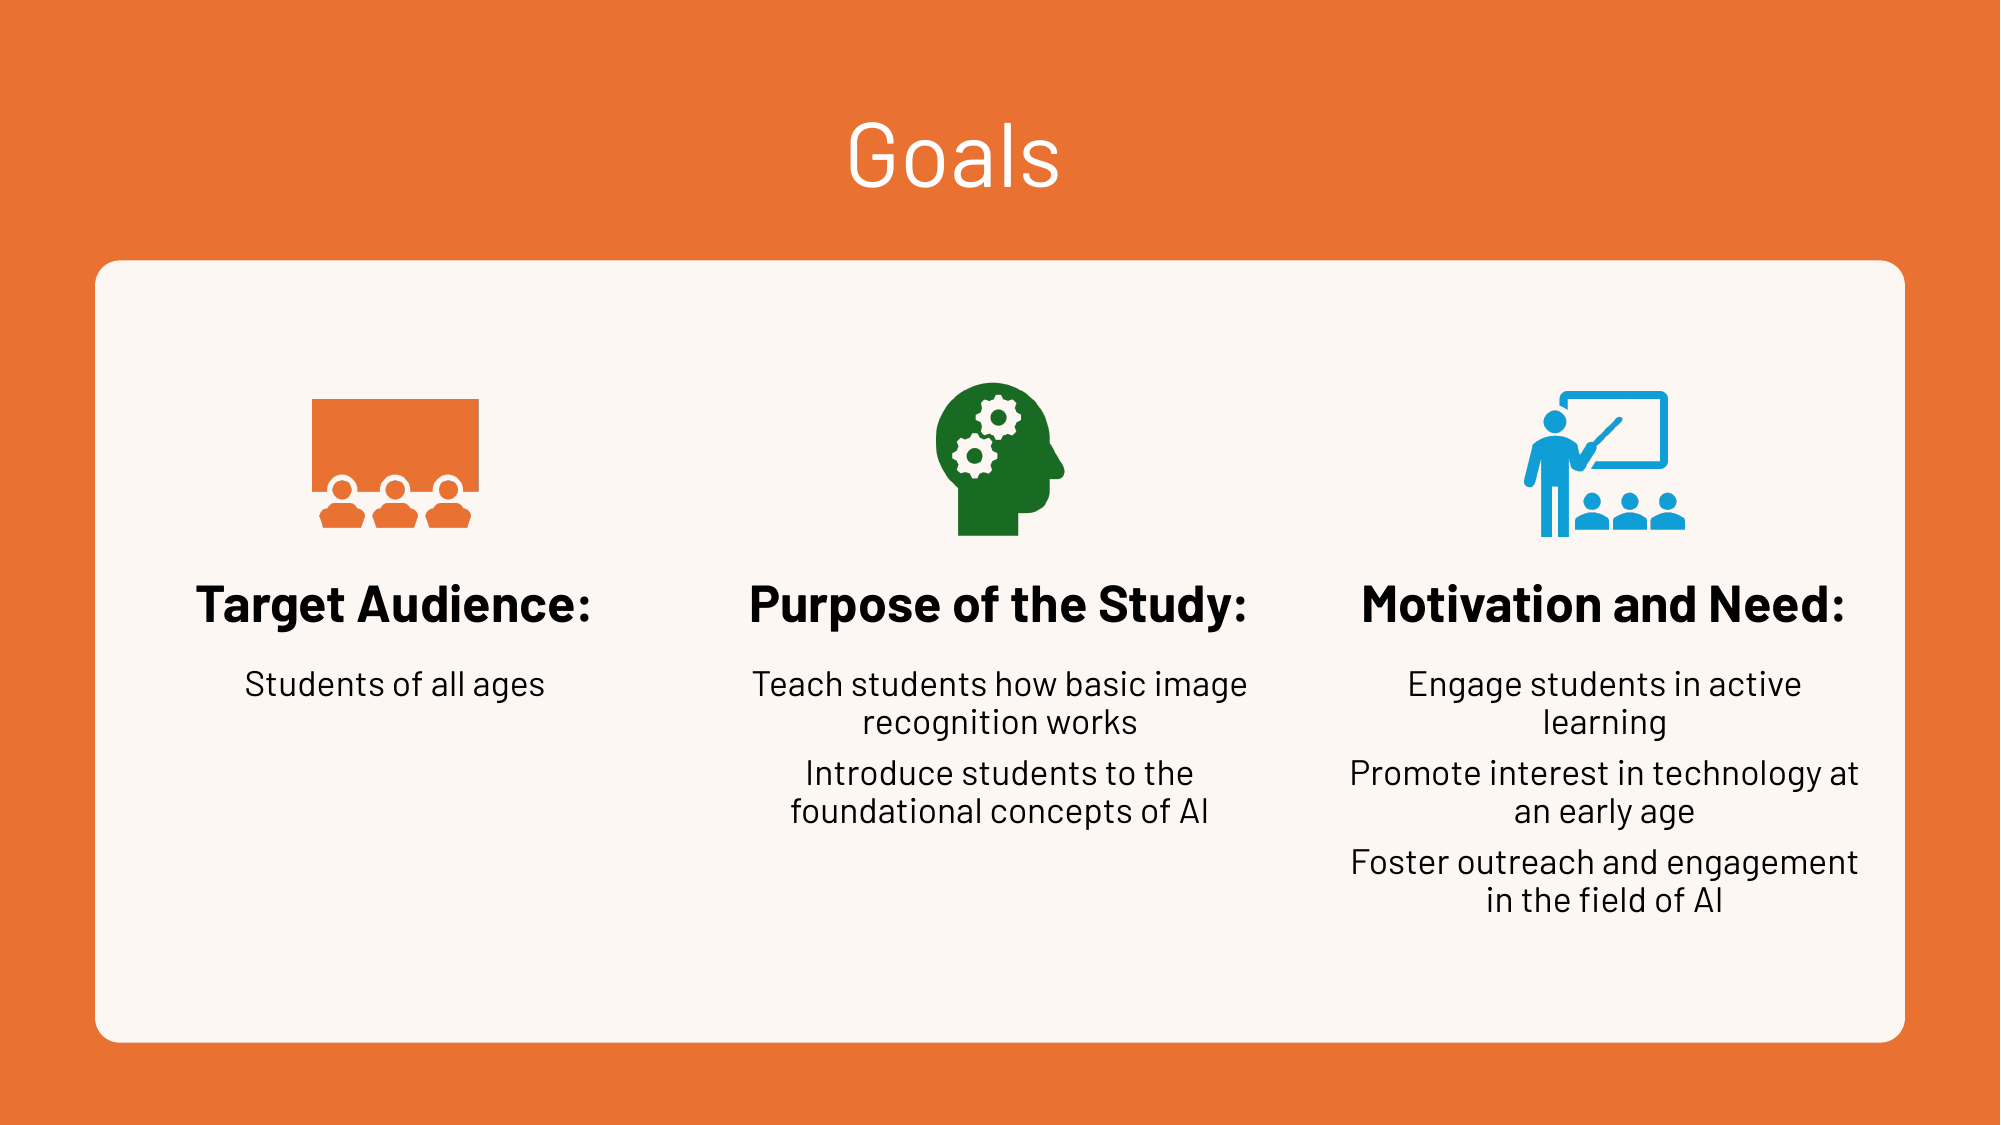

# Goals

Target Audience:
Students of all ages
Purpose of the Study:
Teach students how basic image recognition works
Introduce students to the foundational concepts of AI
Motivation and Need:
Engage students in active learning
Promote interest in technology at an early age
Foster outreach and engagement in the field of AI